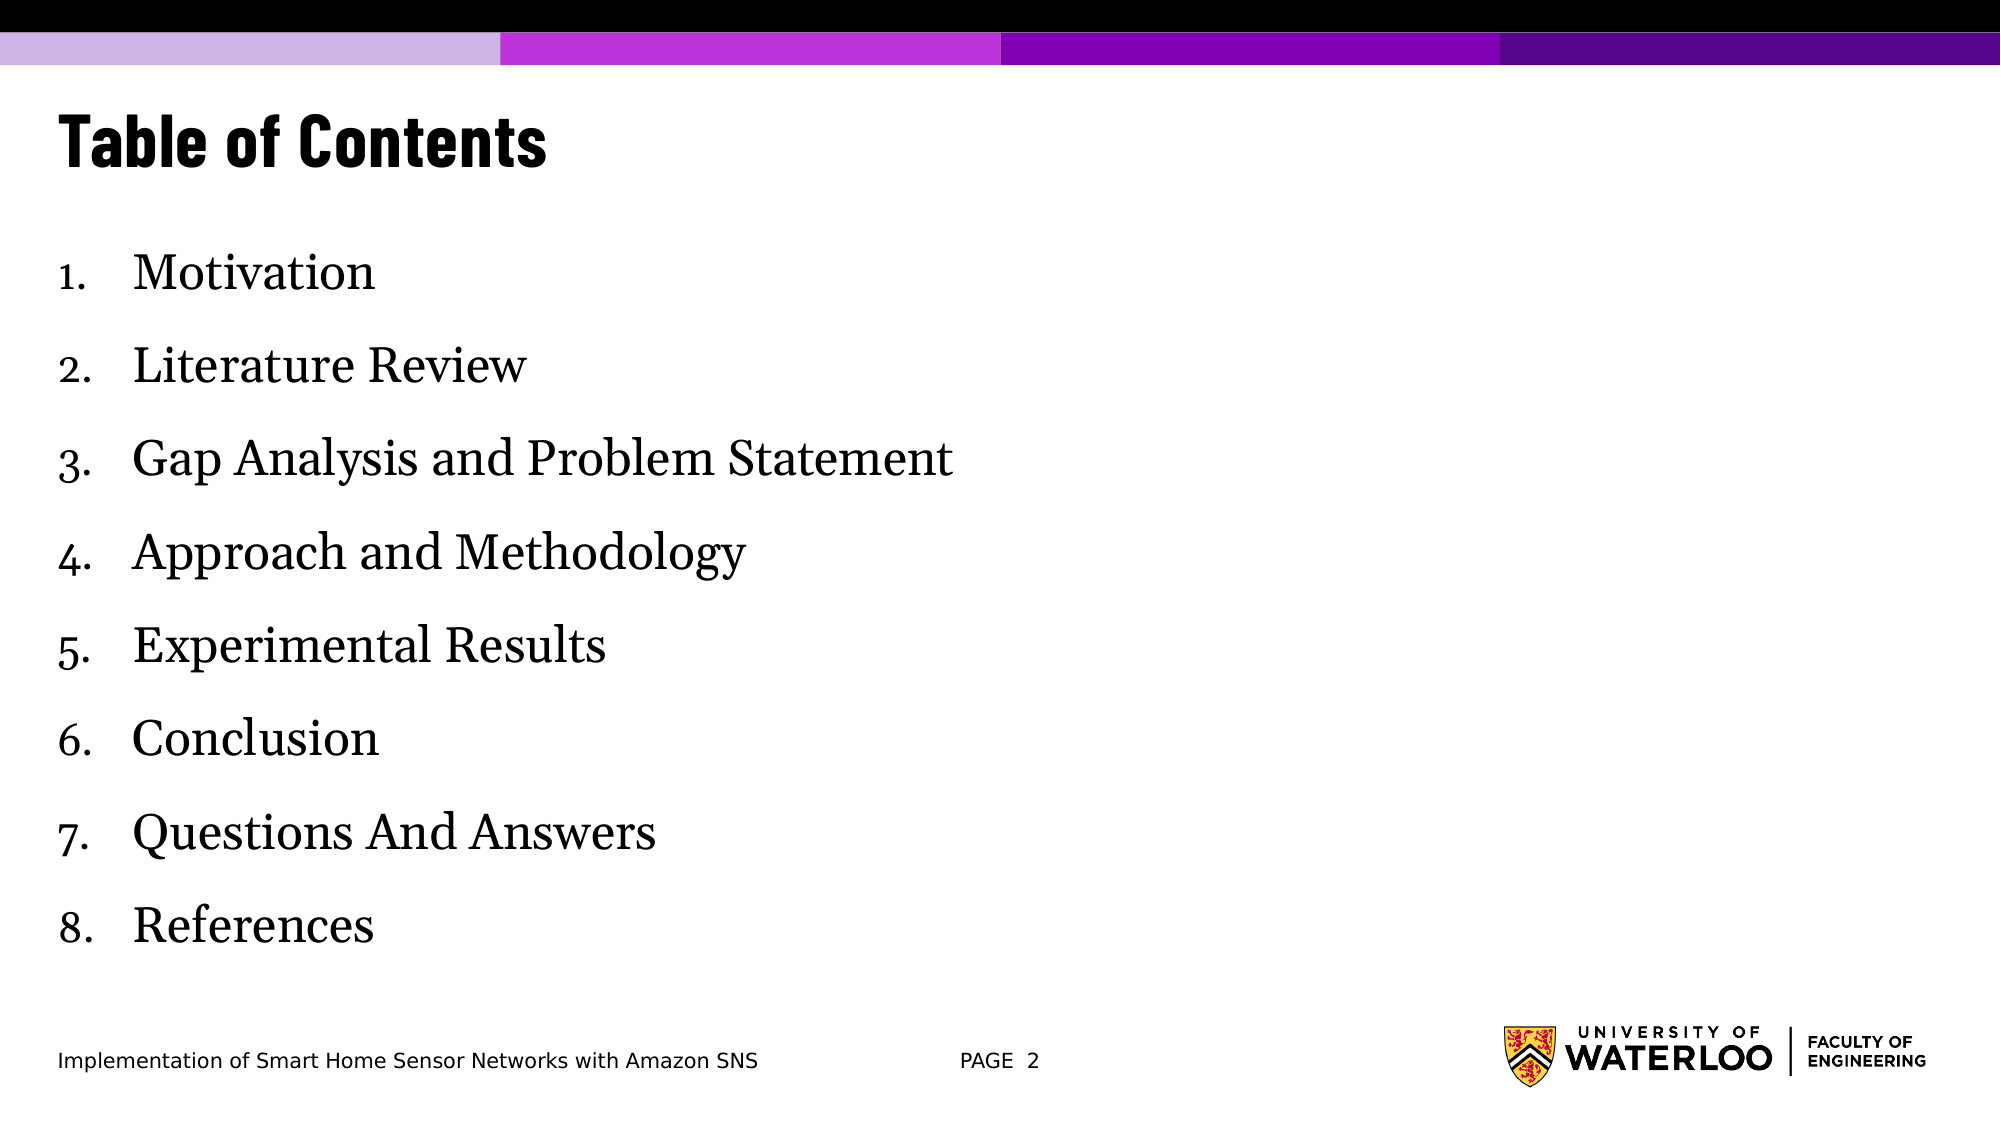

# Table of Contents
Motivation
Literature Review
Gap Analysis and Problem Statement
Approach and Methodology
Experimental Results
Conclusion
Questions And Answers
References
Implementation of Smart Home Sensor Networks with Amazon SNS
PAGE  2